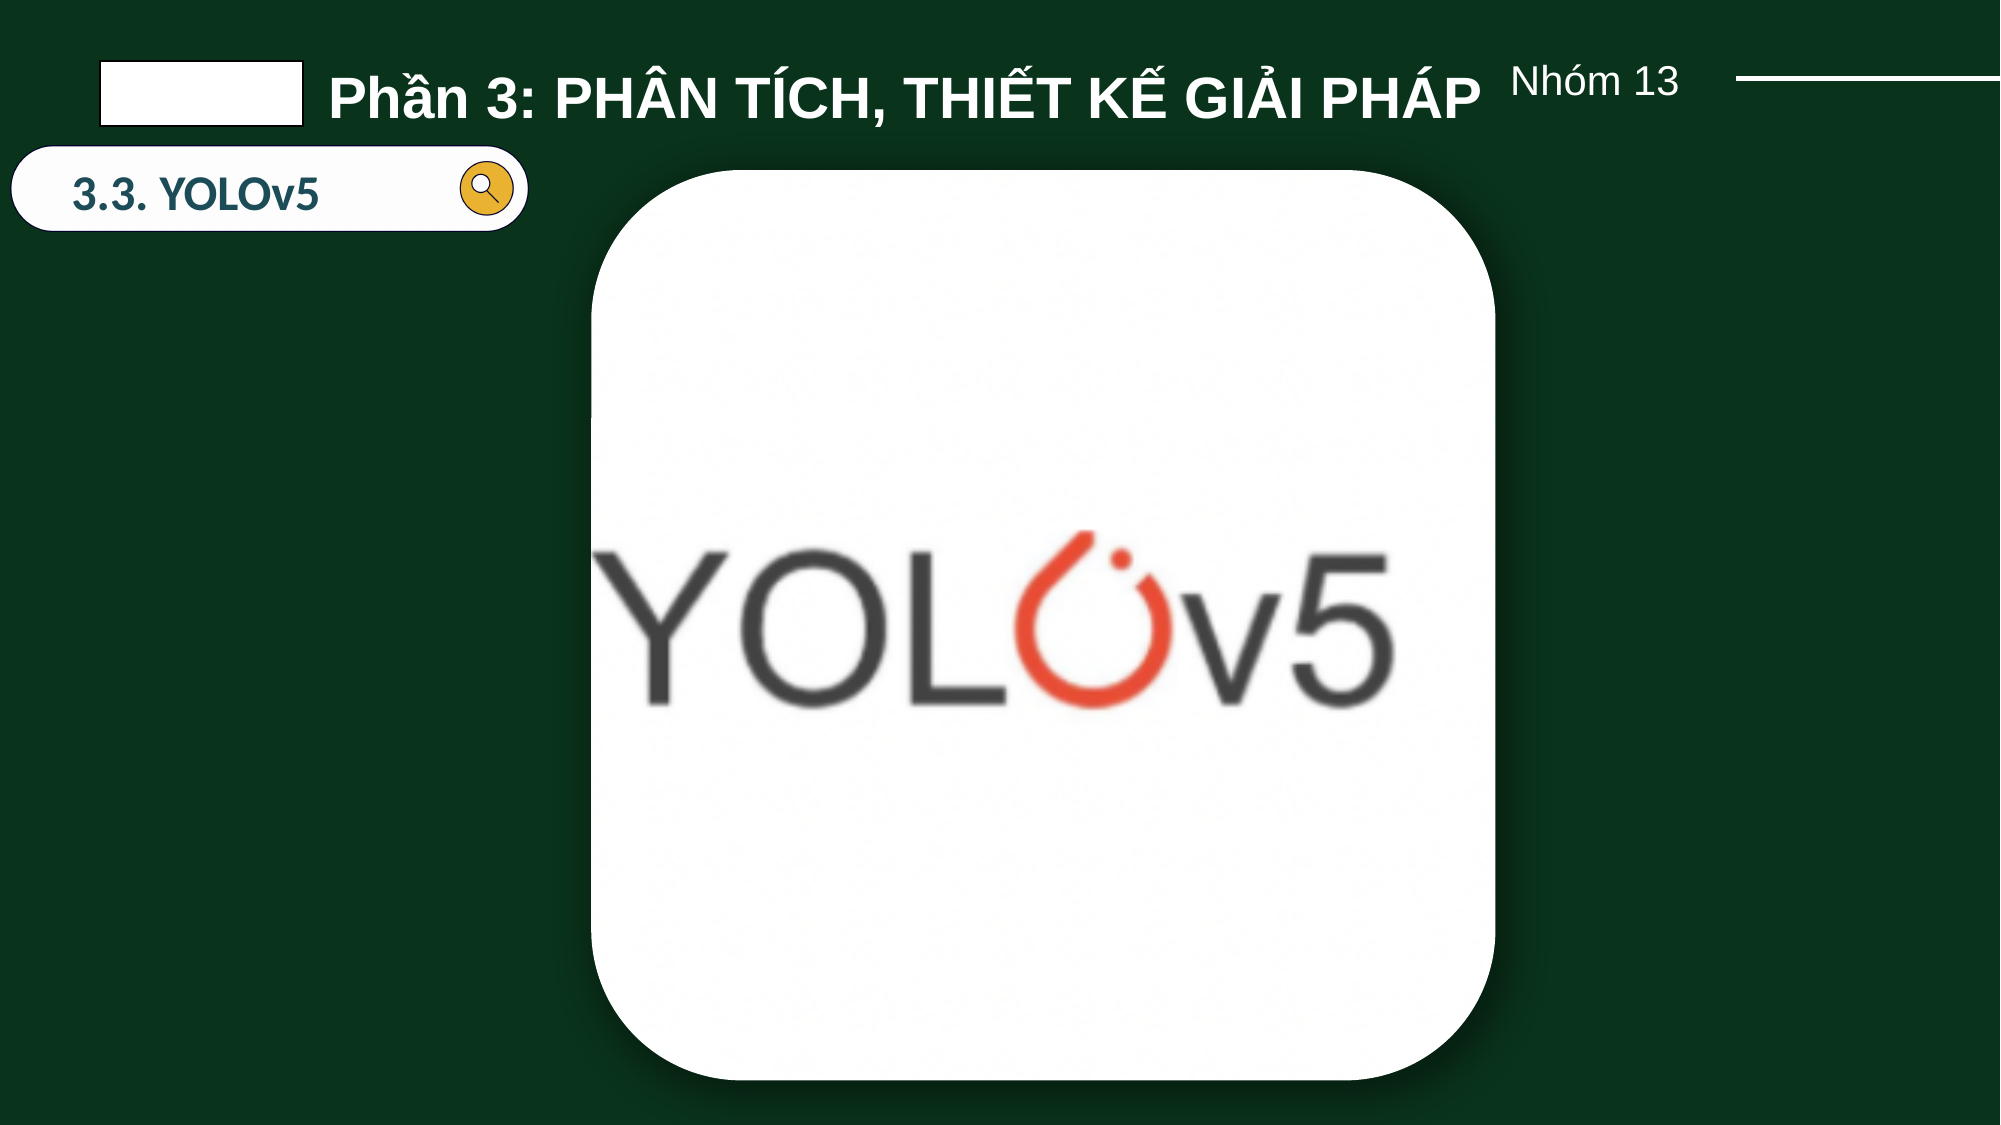

Nhóm 13
Phần 3: PHÂN TÍCH, THIẾT KẾ GIẢI PHÁP

3.3. YOLOv5